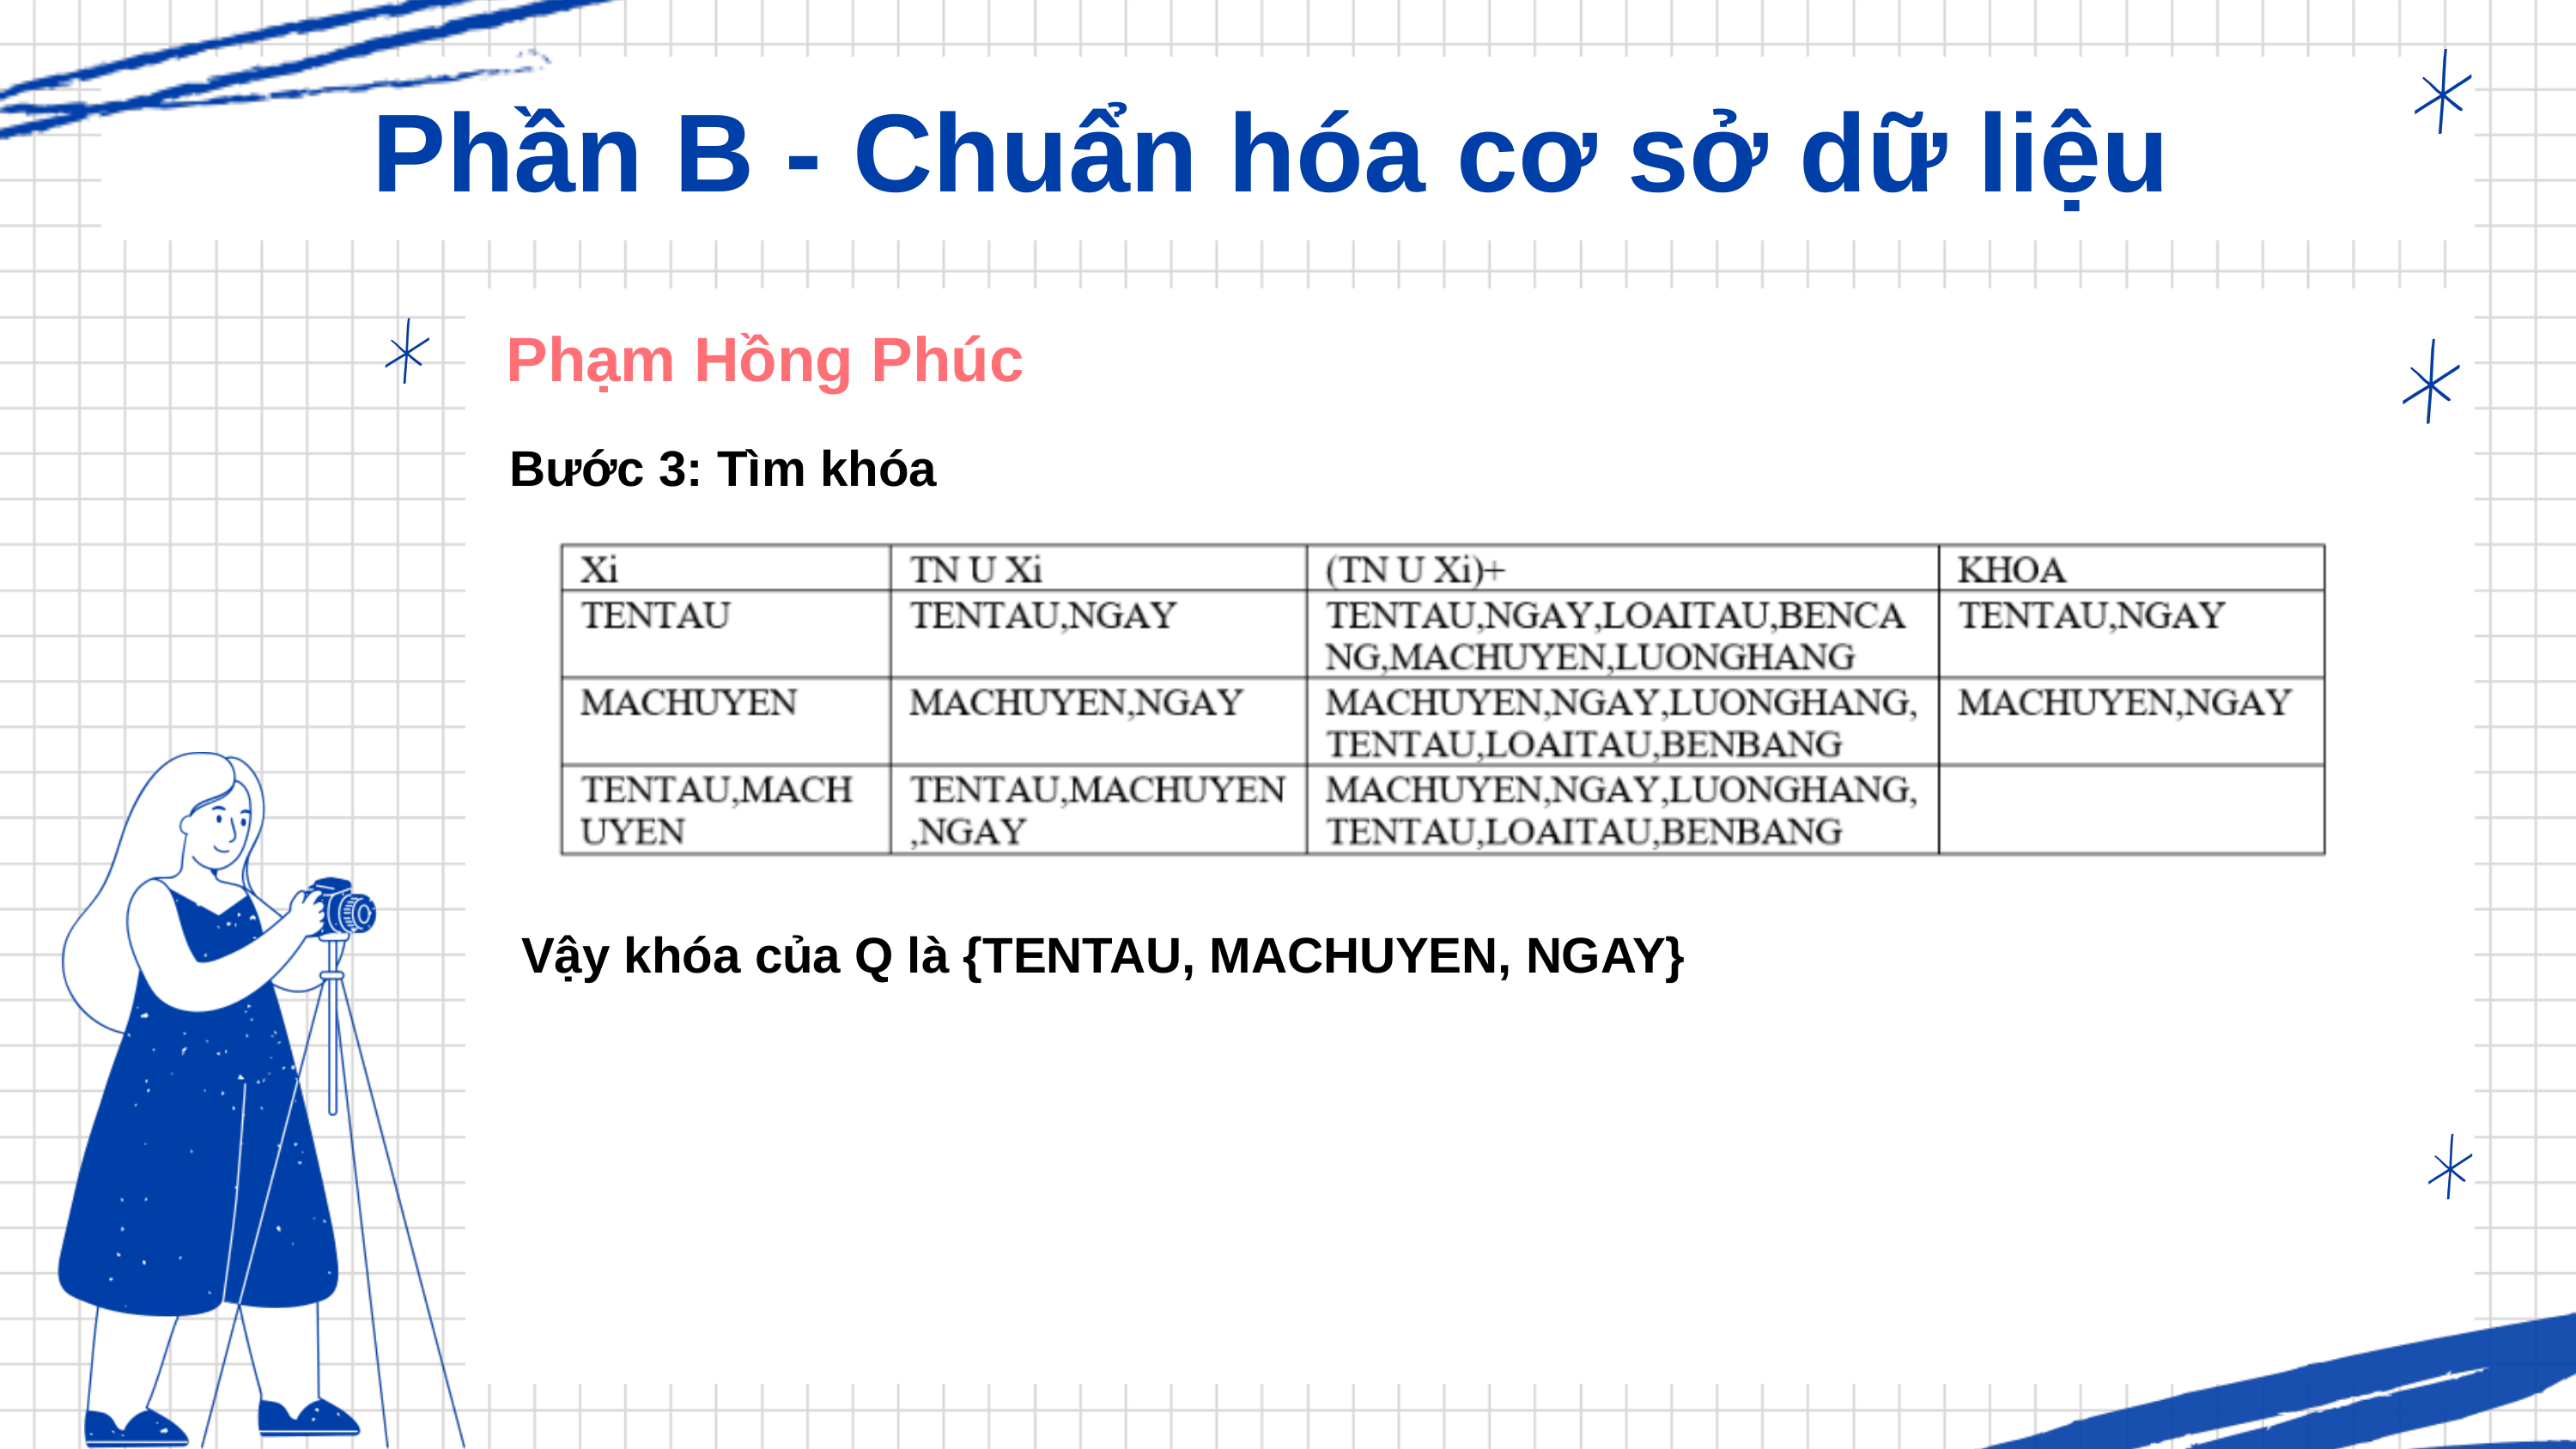

Phần B - Chuẩn hóa cơ sở dữ liệu

Phạm Hồng Phúc

Bước 3: Tìm khóa

Vậy khóa của Q là {TENTAU, MACHUYEN, NGAY}